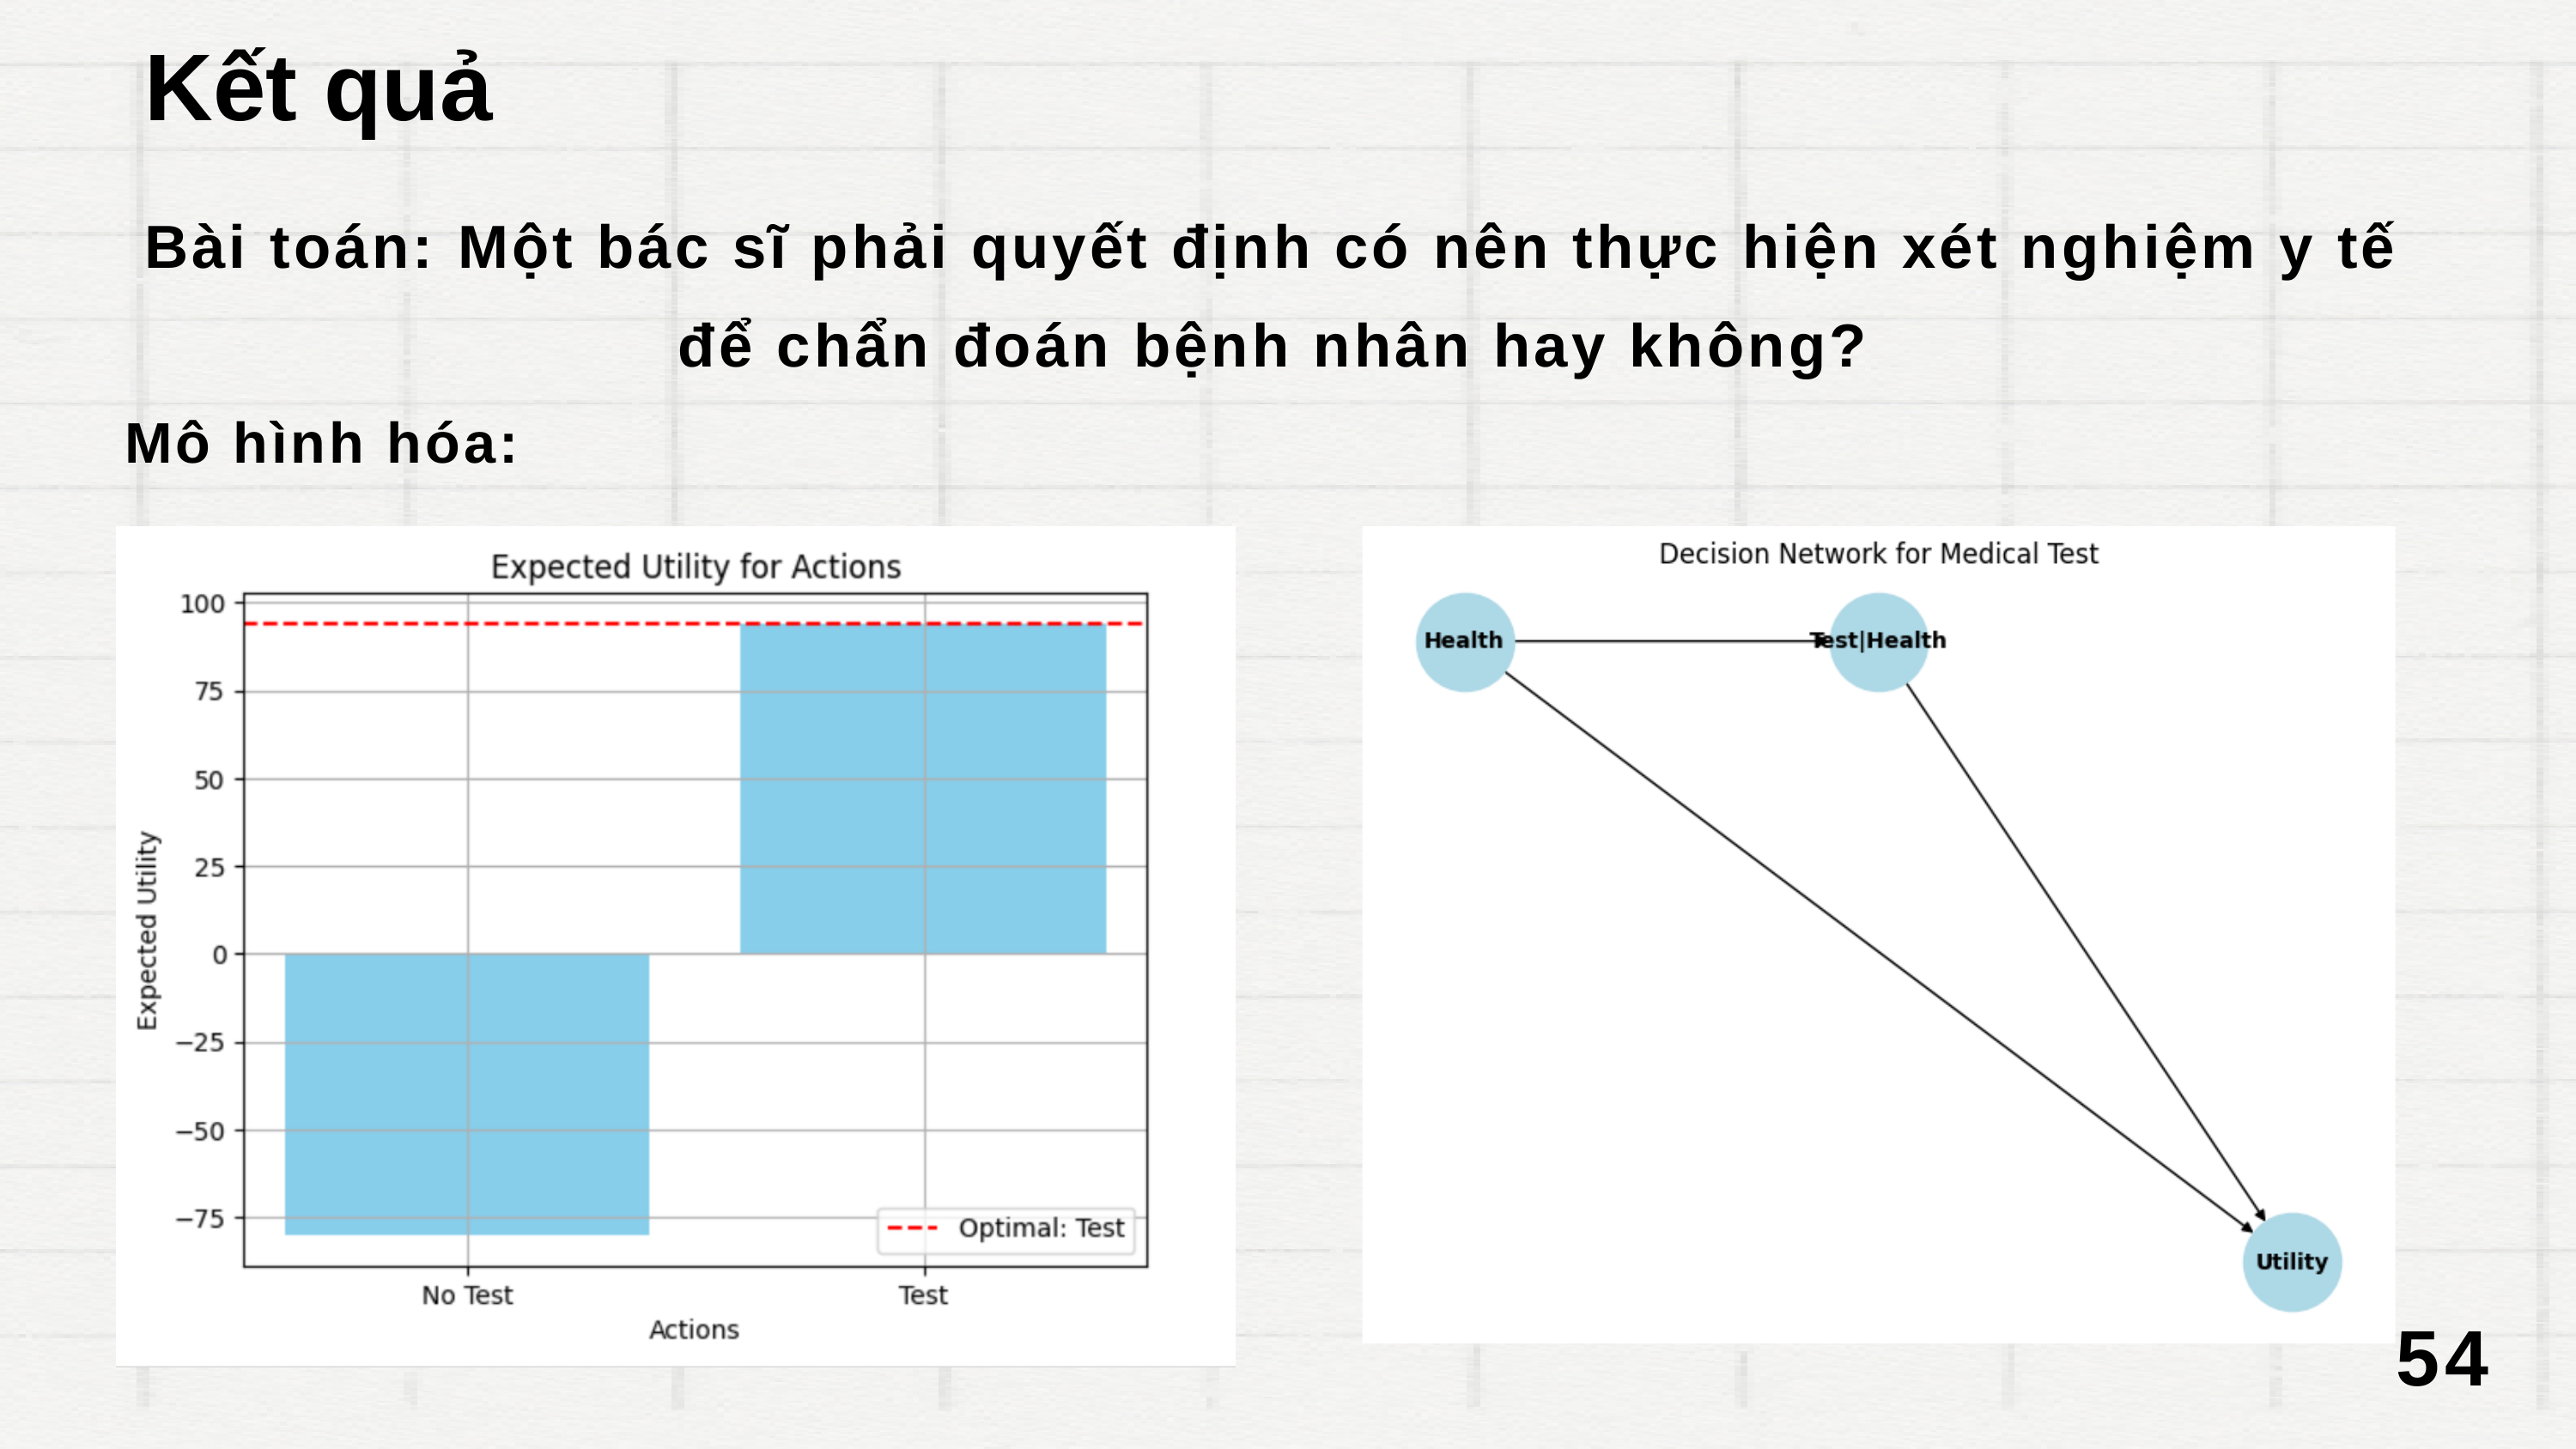

Kết quả
Bài toán: Một bác sĩ phải quyết định có nên thực hiện xét nghiệm y tế để chẩn đoán bệnh nhân hay không?

Mô hình hóa:

54